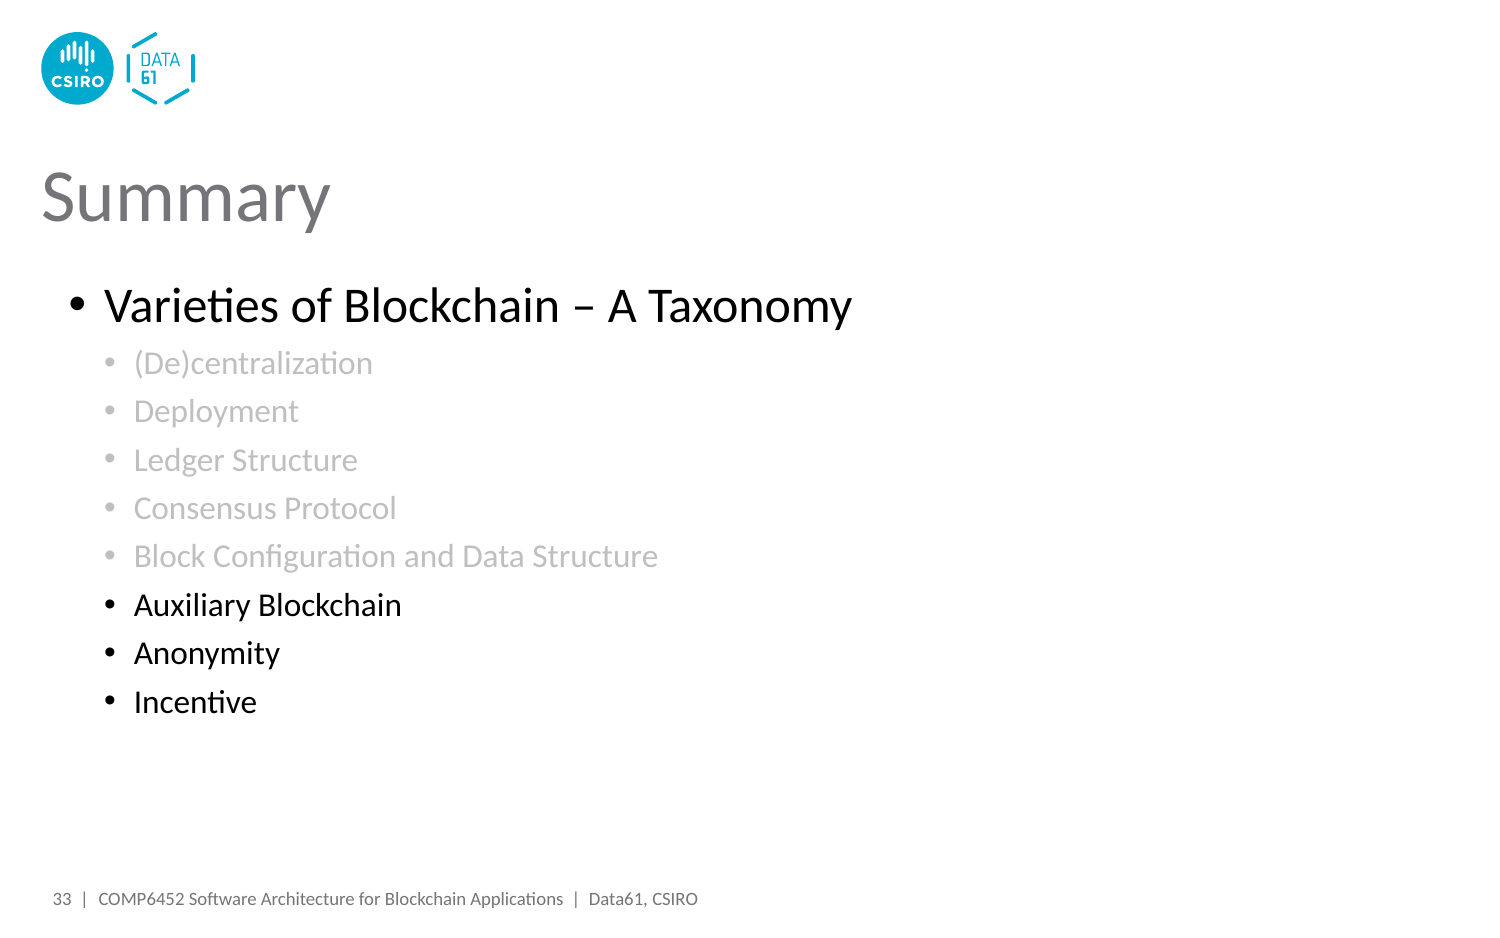

Summary
Varieties of Blockchain – A Taxonomy
(De)centralization
Deployment
Ledger Structure
Consensus Protocol
Block Configuration and Data Structure
Auxiliary Blockchain
Anonymity
Incentive

33  |
COMP6452 Software Architecture for Blockchain Applications  |  Data61, CSIRO